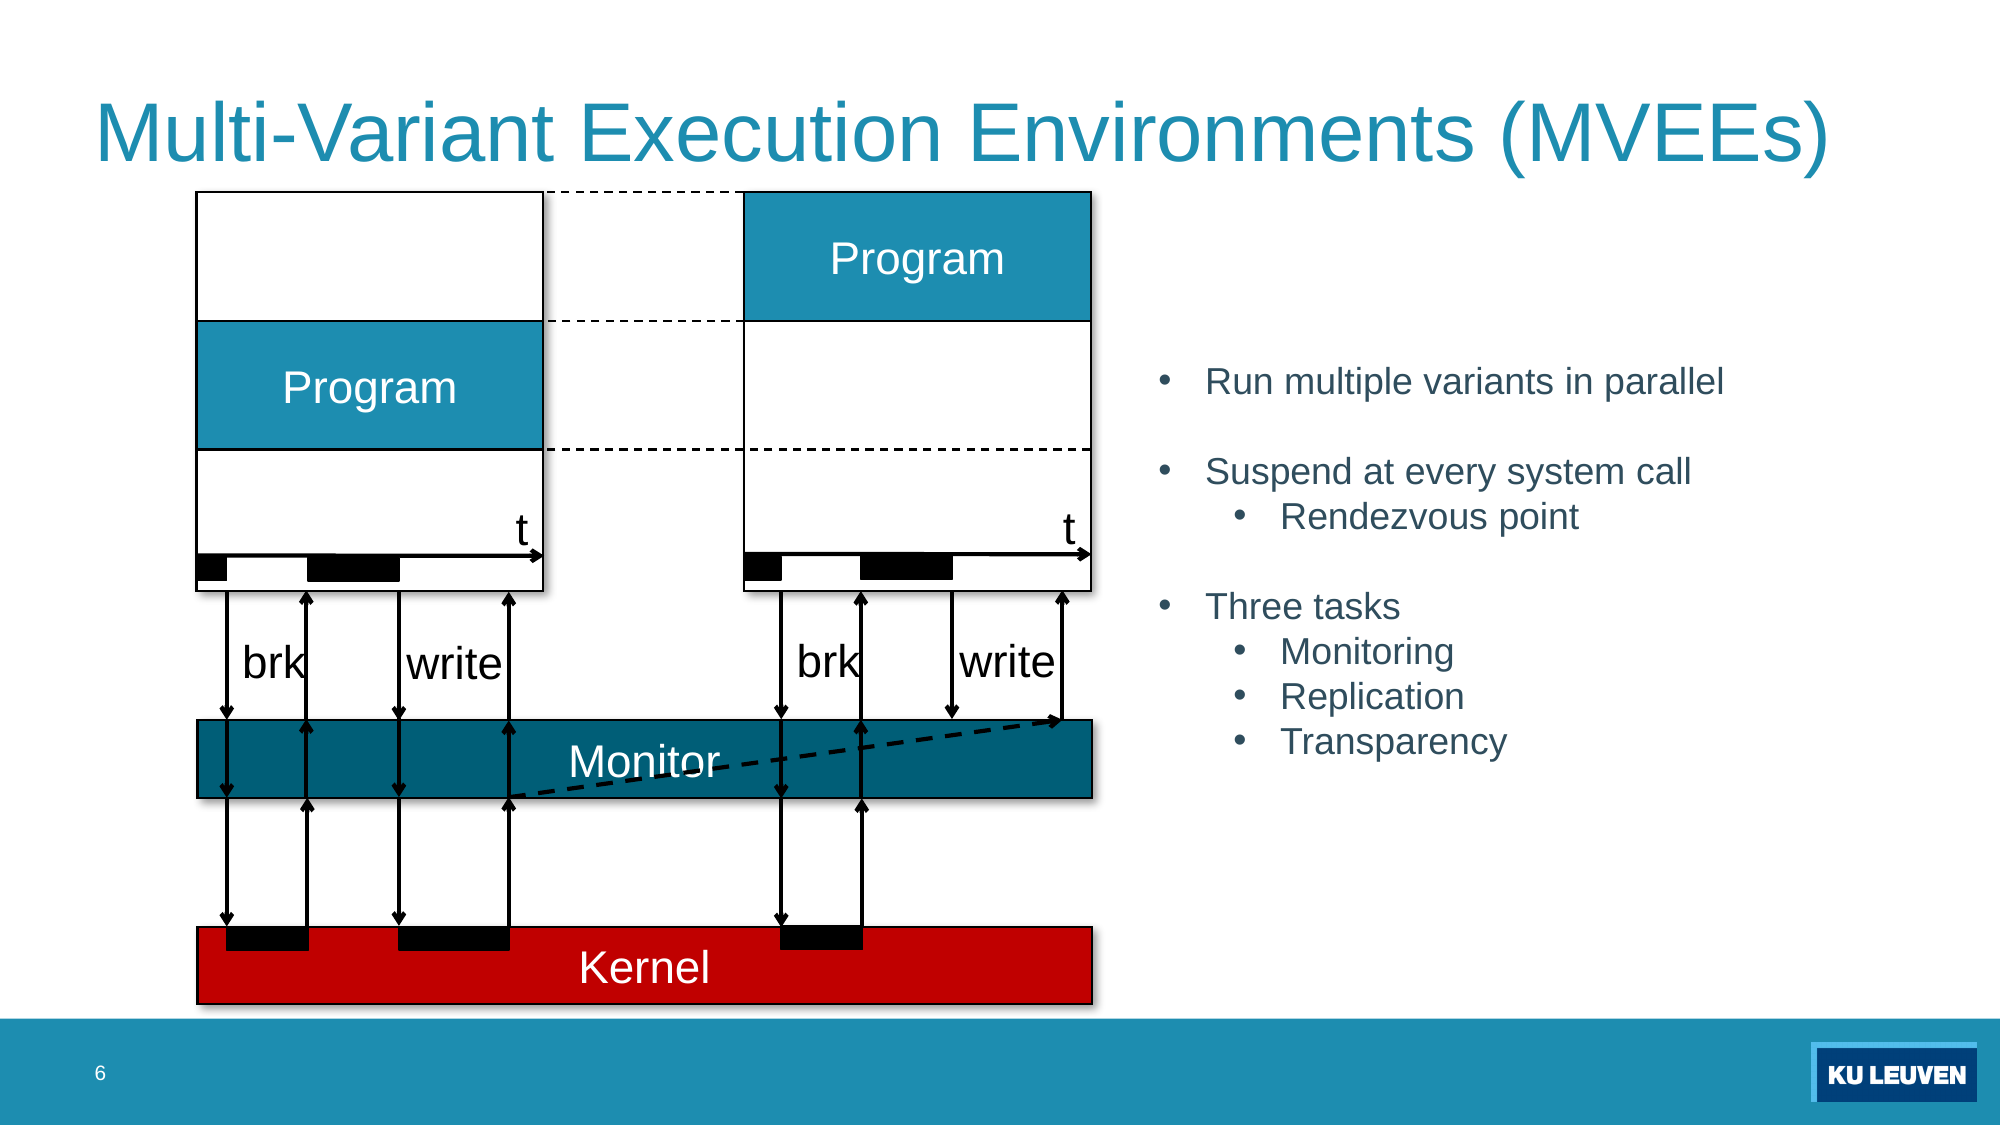

# Multi-Variant Execution Environments (MVEEs)

Program
Program
Run multiple variants in parallel

Suspend at every system call
Rendezvous point

Three tasks
Monitoring
Replication
Transparency
t
t

write
brk
brk
write
Monitor

Kernel

6